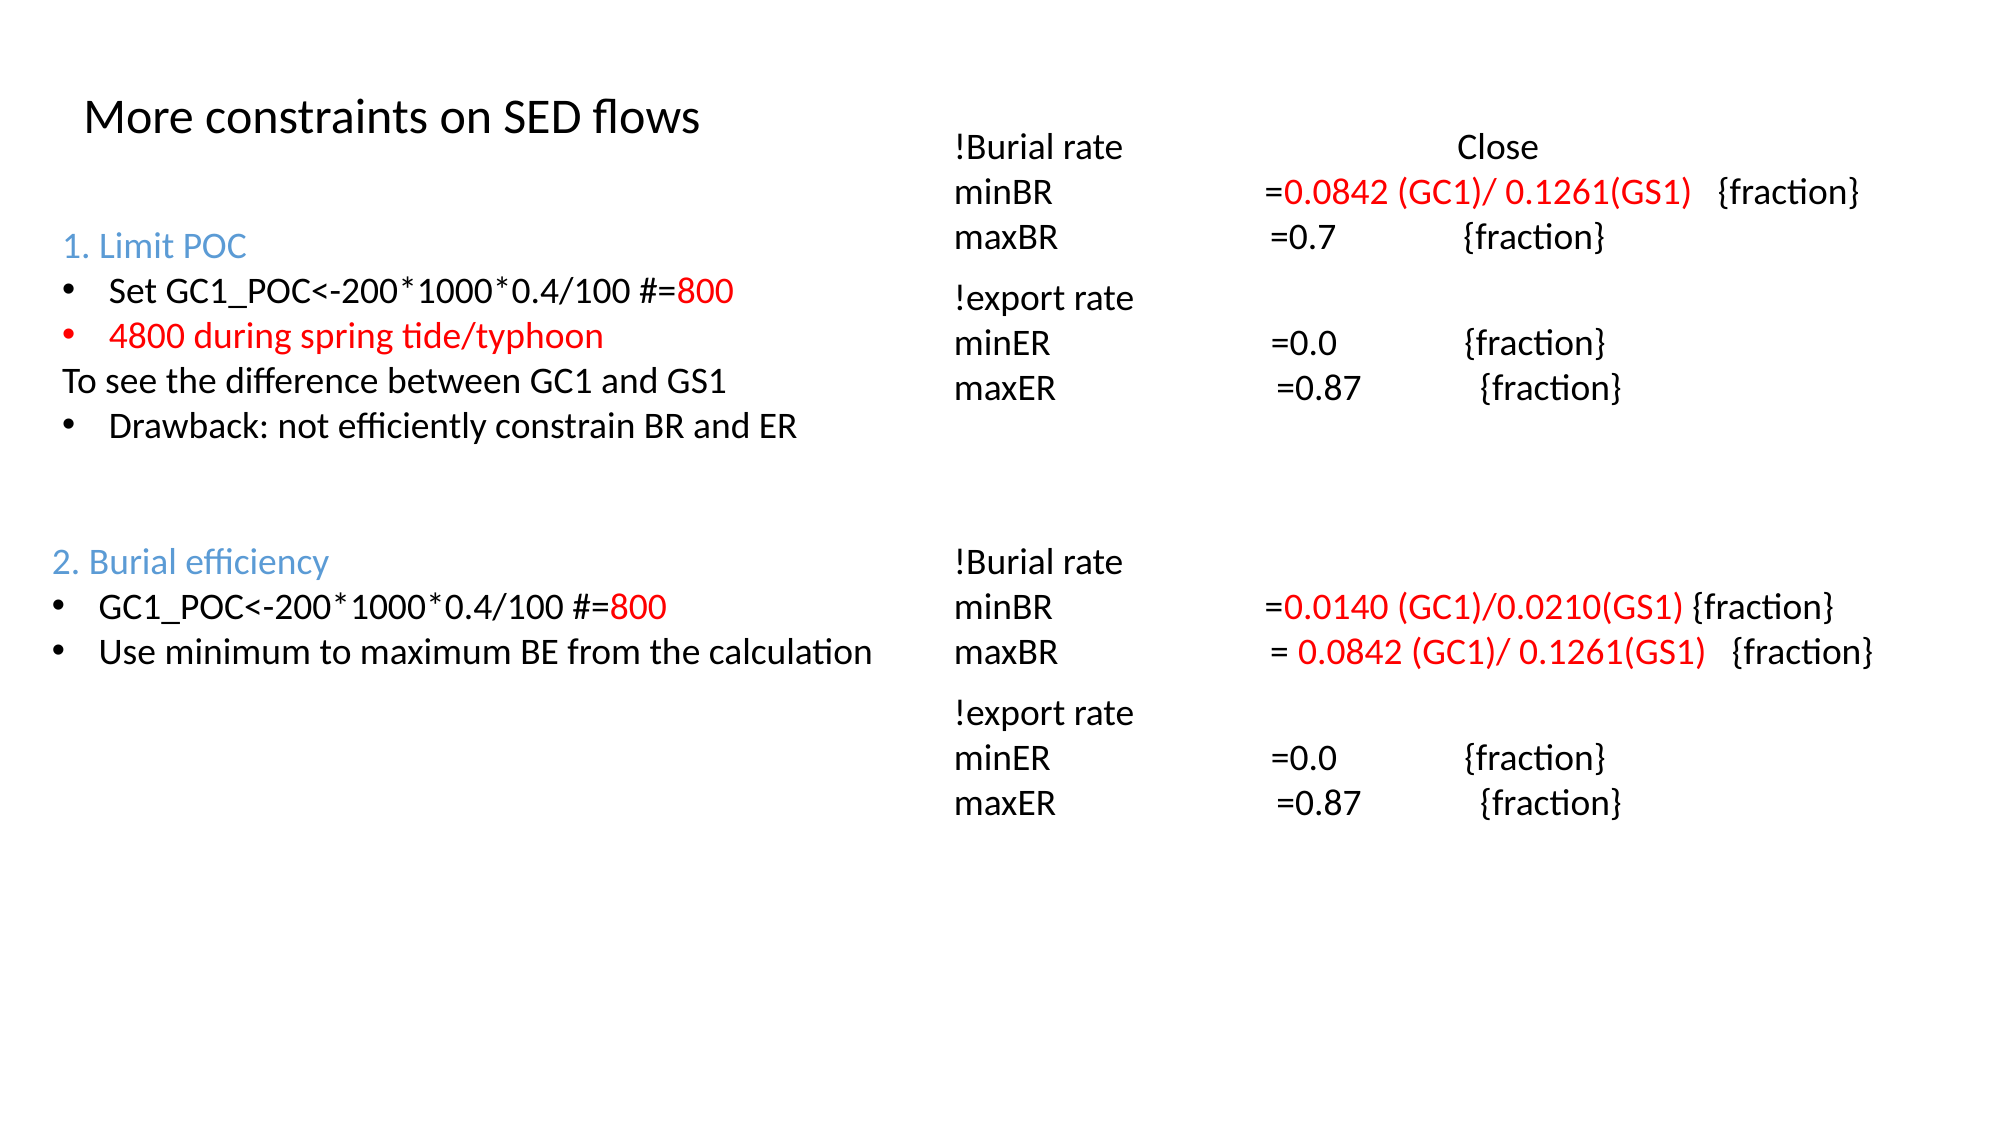

More constraints on SED flows
!Burial rate
minBR                         =0.0842 (GC1)/ 0.1261(GS1)   {fraction}
maxBR                         =0.7               {fraction}
Close
1. Limit POC
Set GC1_POC<-200*1000*0.4/100 #=800
4800 during spring tide/typhoon
To see the difference between GC1 and GS1
Drawback: not efficiently constrain BR and ER

!export rate
minER                          =0.0               {fraction}
maxER                          =0.87              {fraction}
2. Burial efficiency
GC1_POC<-200*1000*0.4/100 #=800
Use minimum to maximum BE from the calculation

!Burial rate
minBR                         =0.0140 (GC1)/0.0210(GS1) {fraction}
maxBR                         = 0.0842 (GC1)/ 0.1261(GS1)   {fraction}
!export rate
minER                          =0.0               {fraction}
maxER                          =0.87              {fraction}